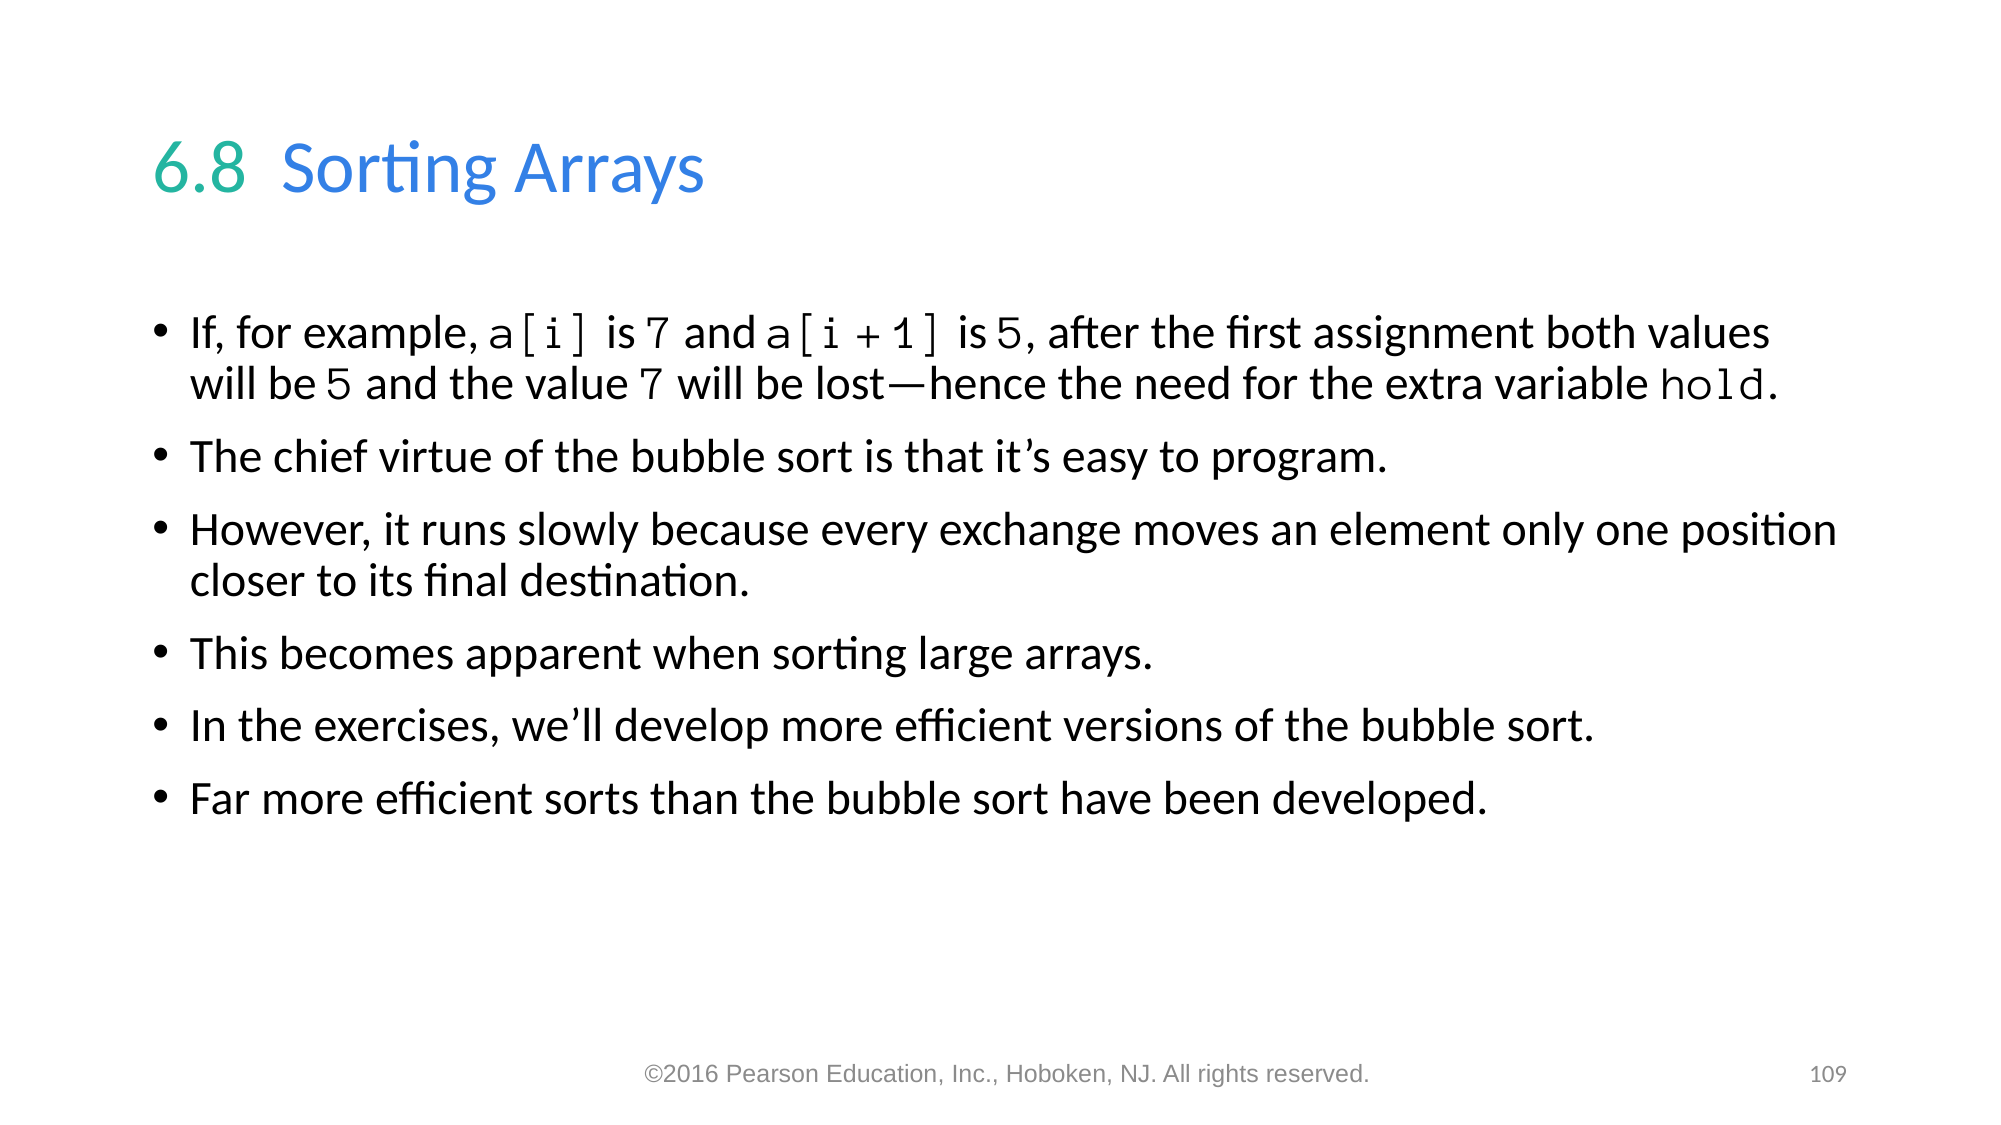

# 6.8  Sorting Arrays
If, for example, a[i] is 7 and a[i + 1] is 5, after the first assignment both values will be 5 and the value 7 will be lost—hence the need for the extra variable hold.
The chief virtue of the bubble sort is that it’s easy to program.
However, it runs slowly because every exchange moves an element only one position closer to its final destination.
This becomes apparent when sorting large arrays.
In the exercises, we’ll develop more efficient versions of the bubble sort.
Far more efficient sorts than the bubble sort have been developed.
109
©2016 Pearson Education, Inc., Hoboken, NJ. All rights reserved.